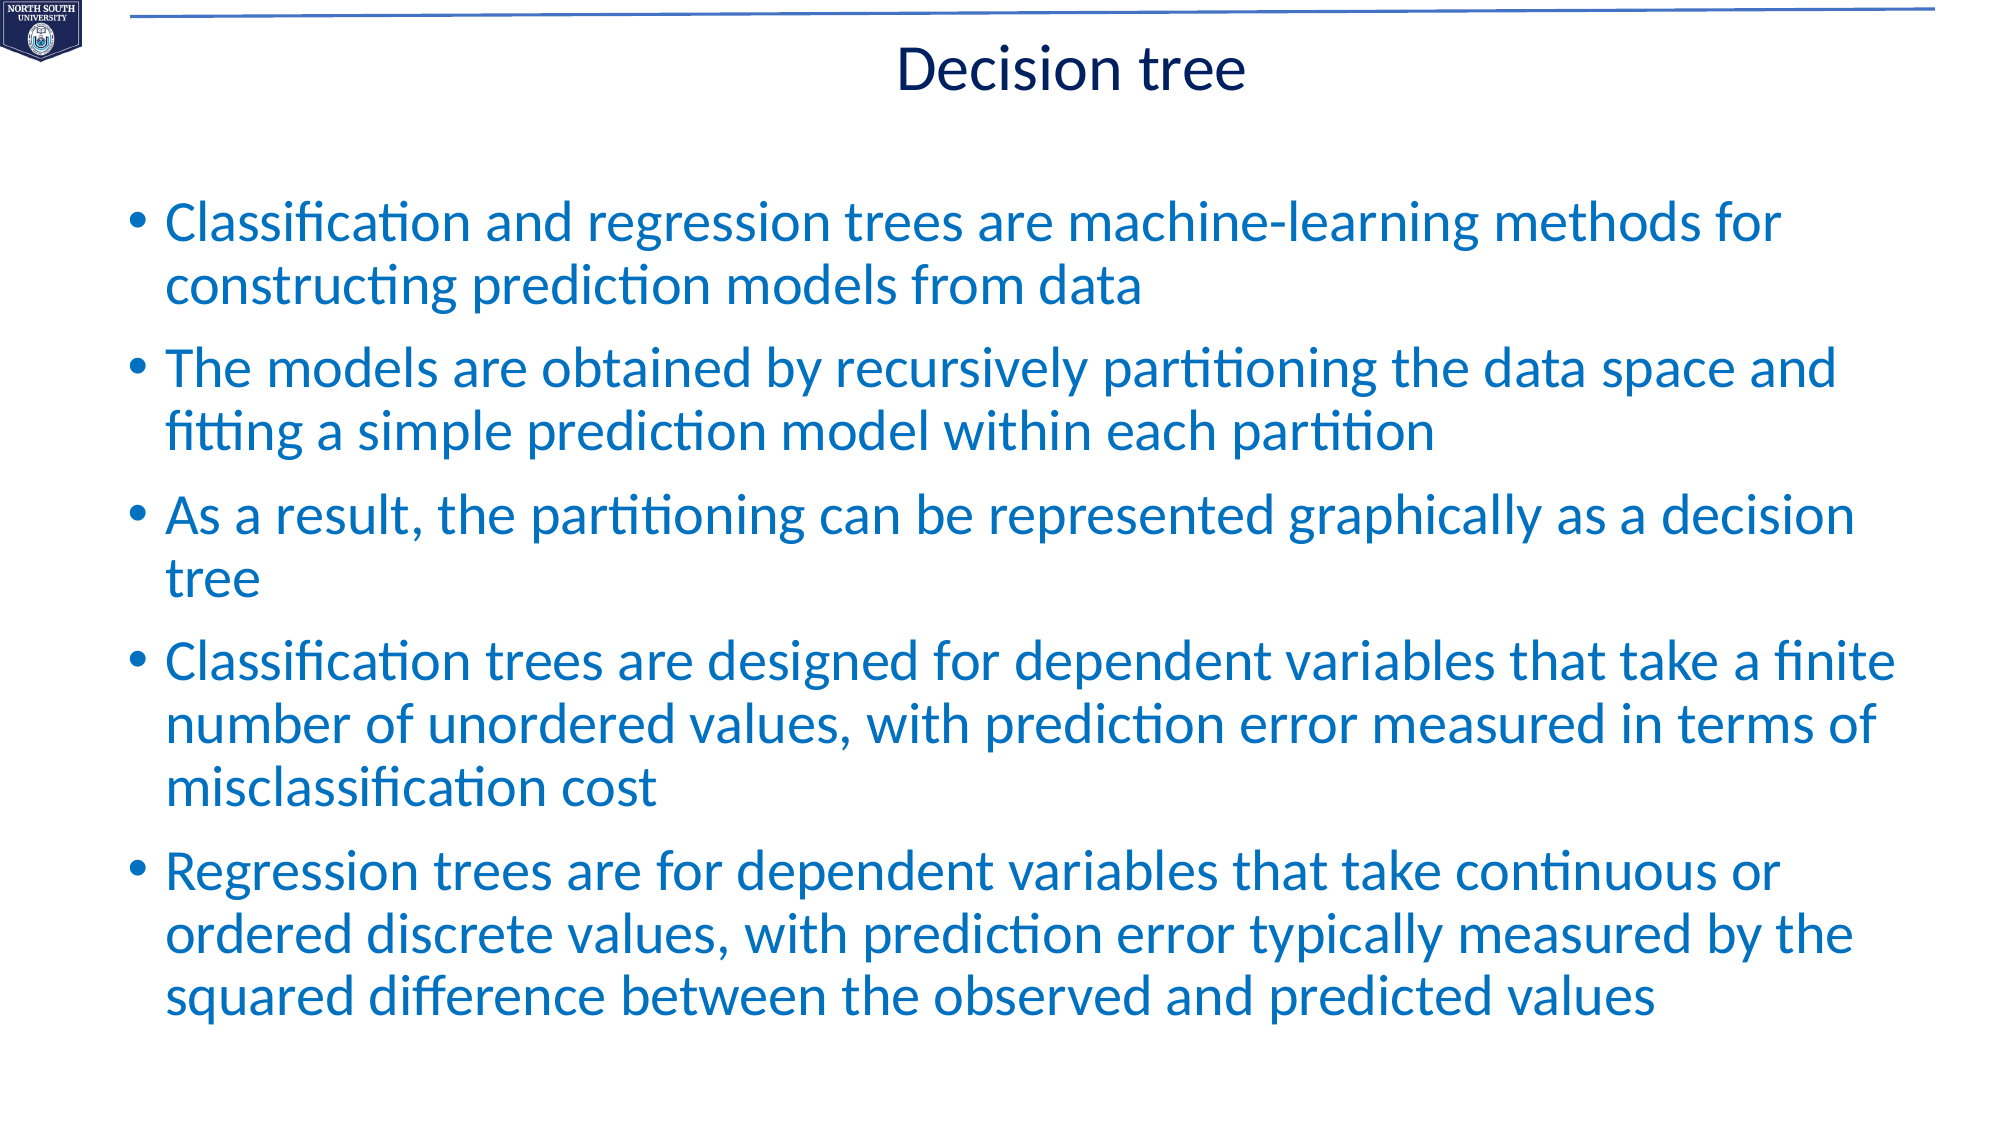

# Decision tree
Classification and regression trees are machine-learning methods for constructing prediction models from data
The models are obtained by recursively partitioning the data space and fitting a simple prediction model within each partition
As a result, the partitioning can be represented graphically as a decision tree
Classification trees are designed for dependent variables that take a finite number of unordered values, with prediction error measured in terms of misclassification cost
Regression trees are for dependent variables that take continuous or ordered discrete values, with prediction error typically measured by the squared difference between the observed and predicted values